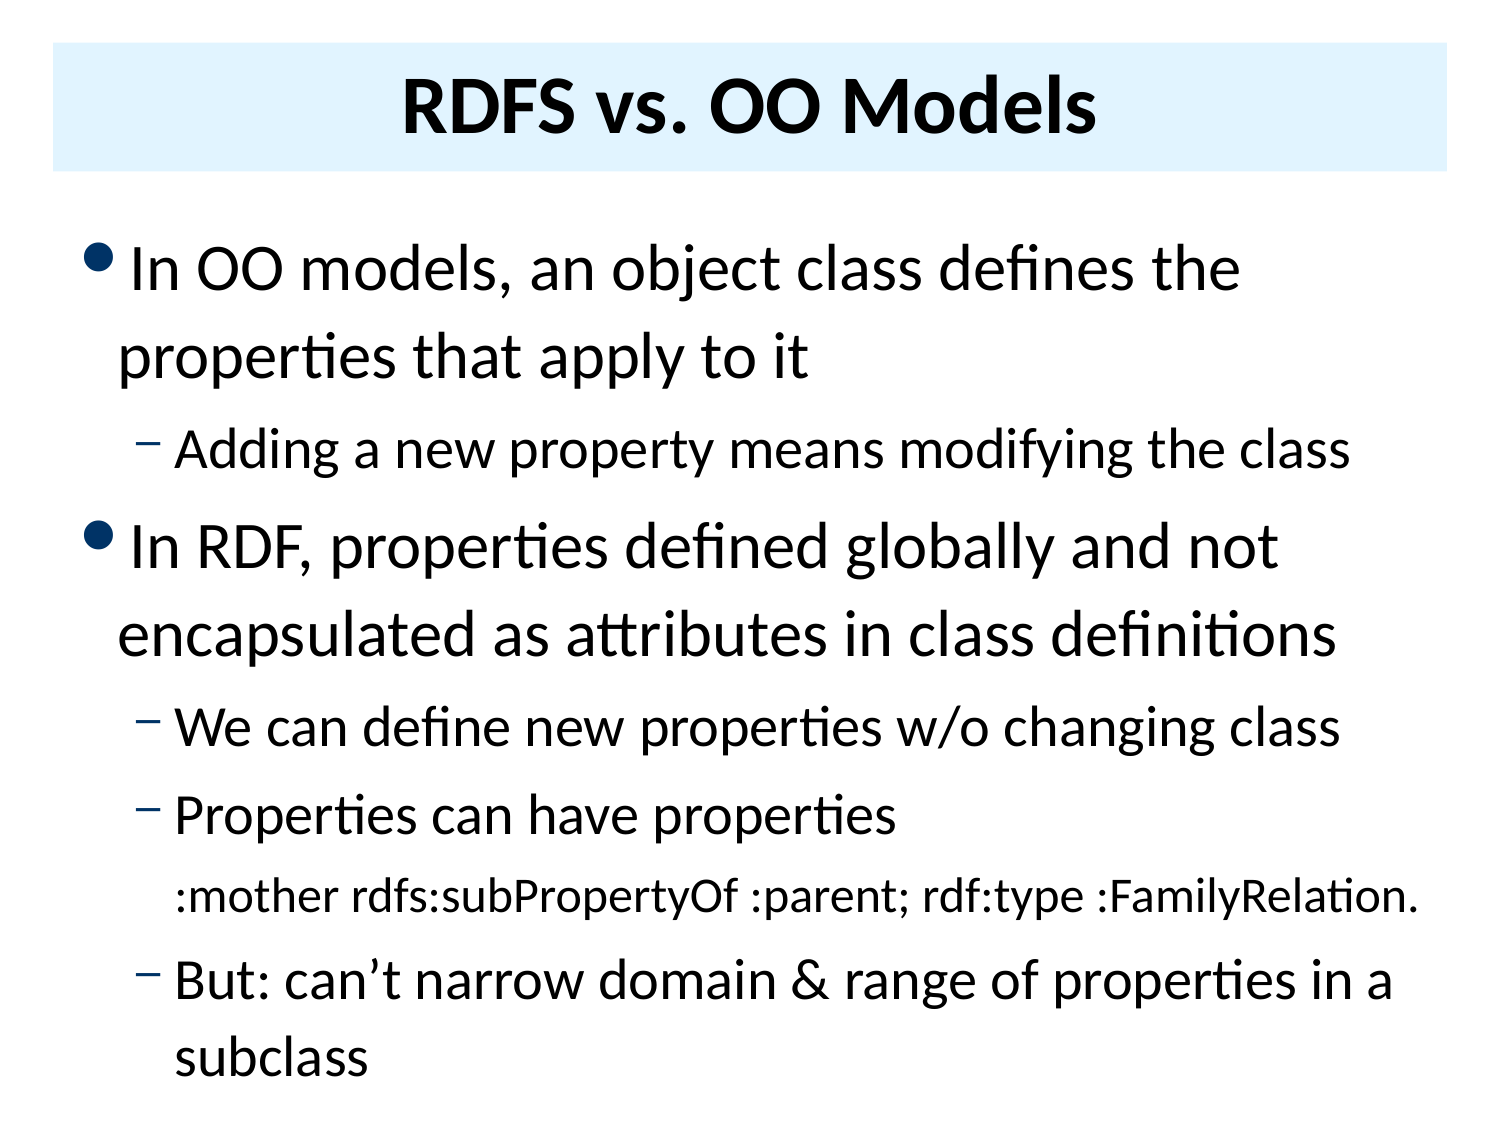

# RDFS vs. OO Models
In OO models, an object class defines the properties that apply to it
Adding a new property means modifying the class
In RDF, properties defined globally and not encapsulated as attributes in class definitions
We can define new properties w/o changing class
Properties can have properties
:mother rdfs:subPropertyOf :parent; rdf:type :FamilyRelation.
But: can’t narrow domain & range of properties in a subclass